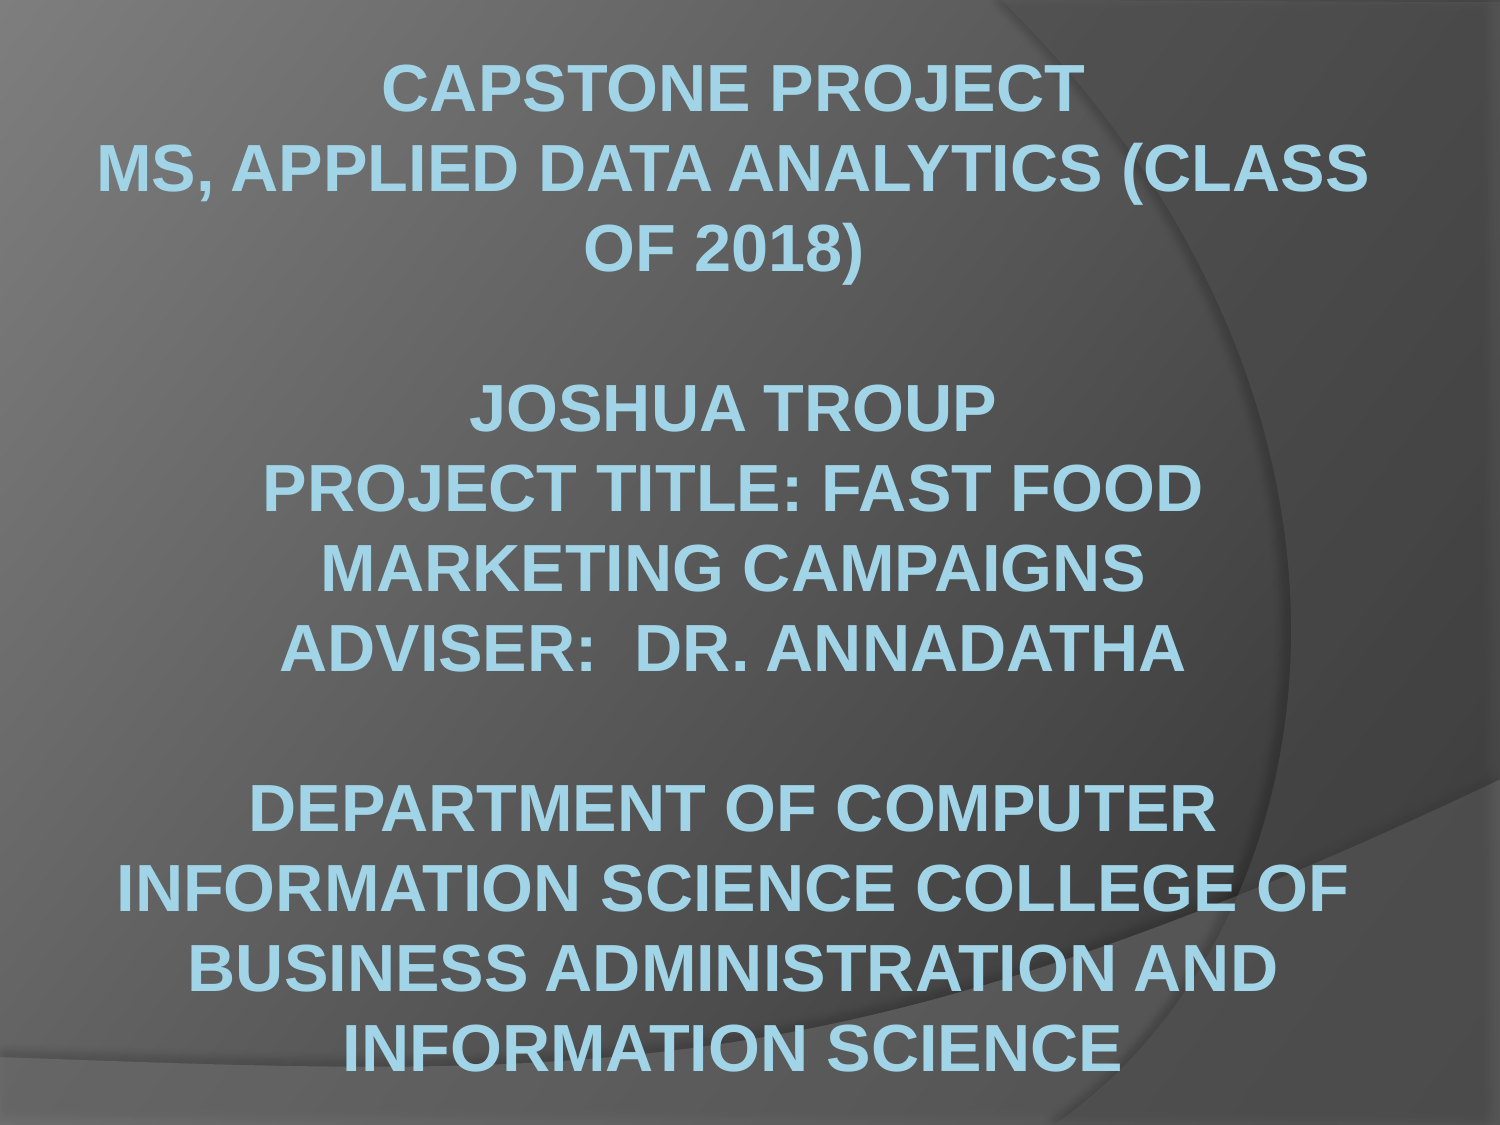

# Capstone Project MS, Applied Data Analytics (Class of 2018) Joshua troup project title: fast food marketing campaigns Adviser:  Dr. annadatha Department of Computer Information Science College of Business Administration and Information Science